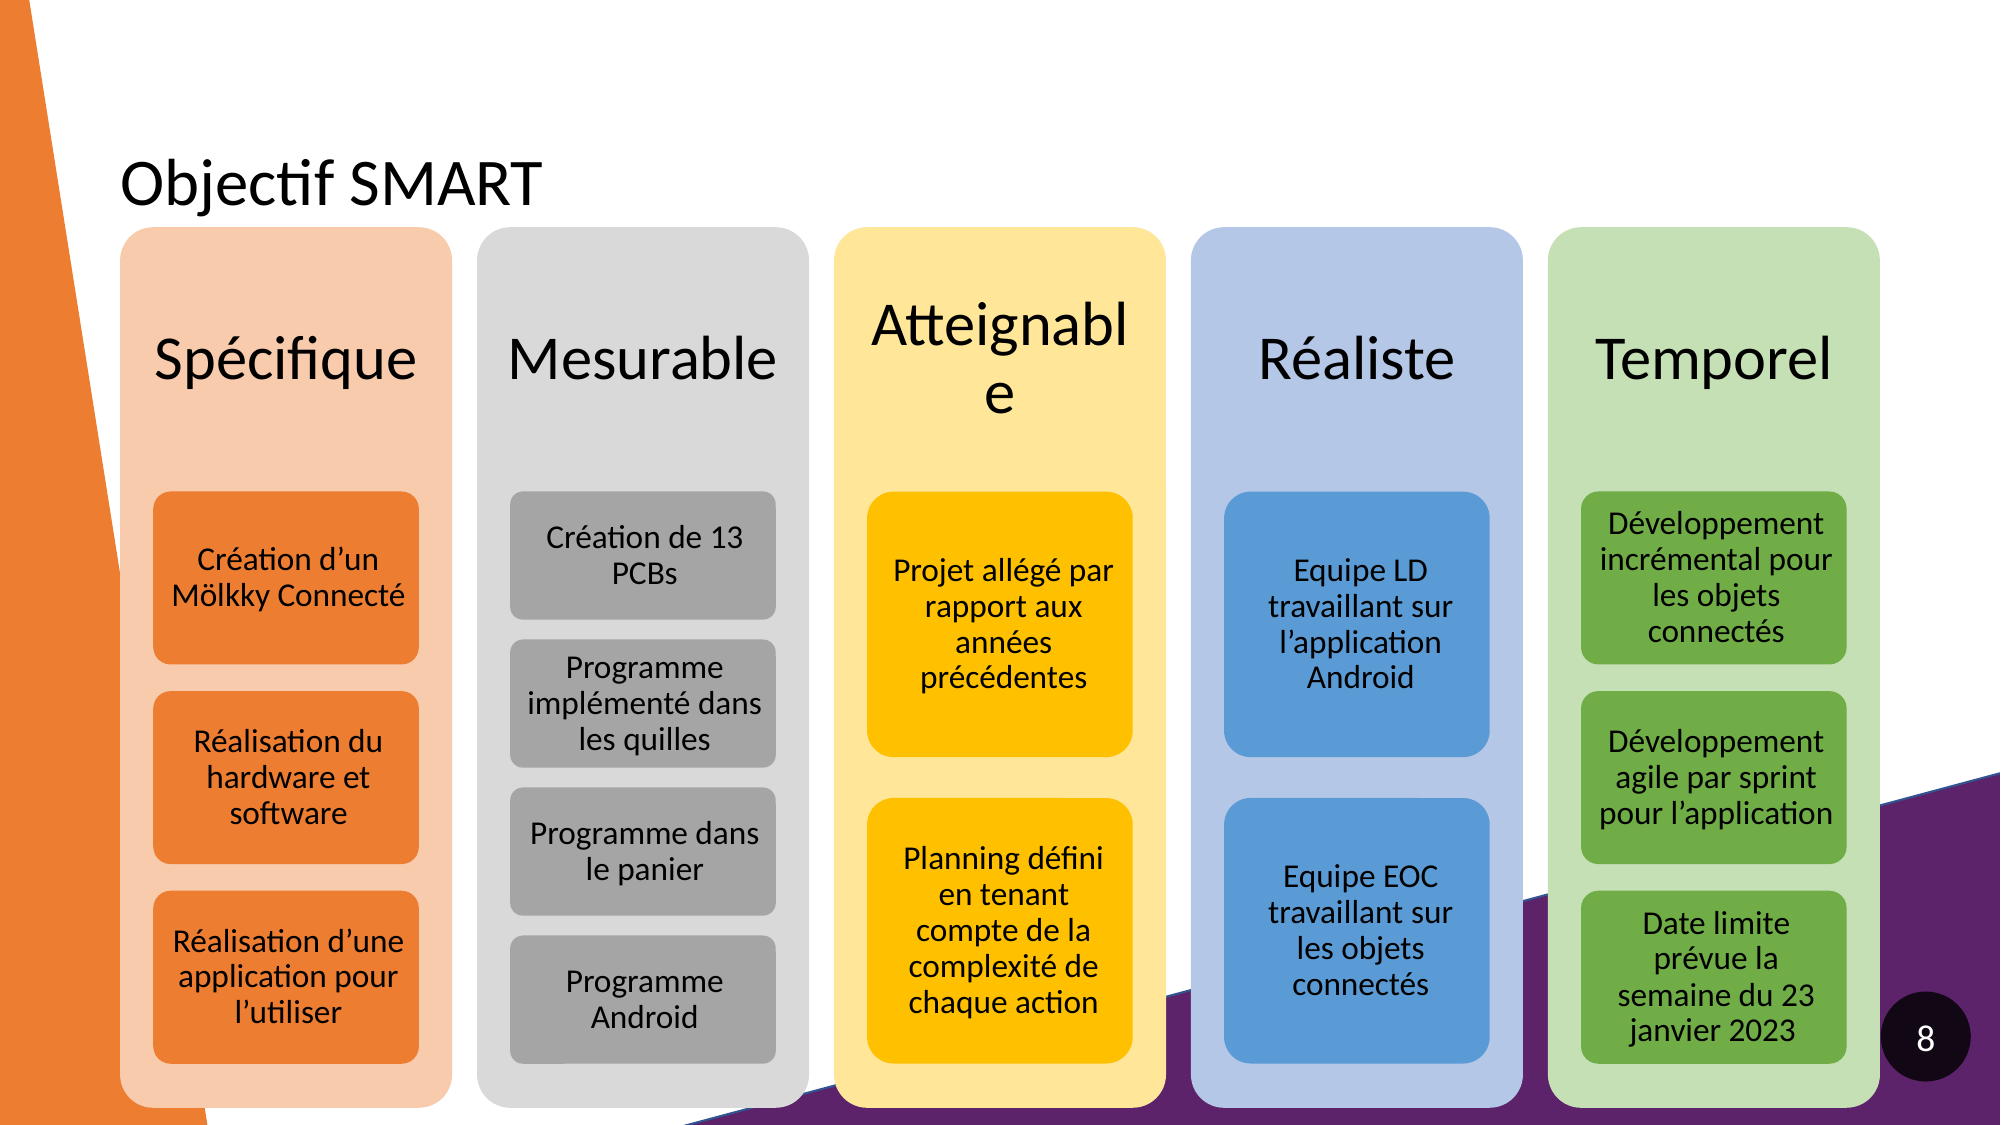

Objectif SMART
Spécifique
Création d’un Mölkky Connecté
Réalisation du hardware et software
Réalisation d’une application pour l’utiliser
Mesurable
Création de 13 PCBs
Programme implémenté dans les quilles
Programme dans le panier
Programme Android
Atteignable
Projet allégé par rapport aux années précédentes
Planning défini en tenant compte de la complexité de chaque action
Réaliste
Equipe LD travaillant sur l’application Android
Equipe EOC travaillant sur les objets connectés
Temporel
Développement incrémental pour les objets connectés
Développement agile par sprint pour l’application
Date limite prévue la semaine du 23 janvier 2023

8